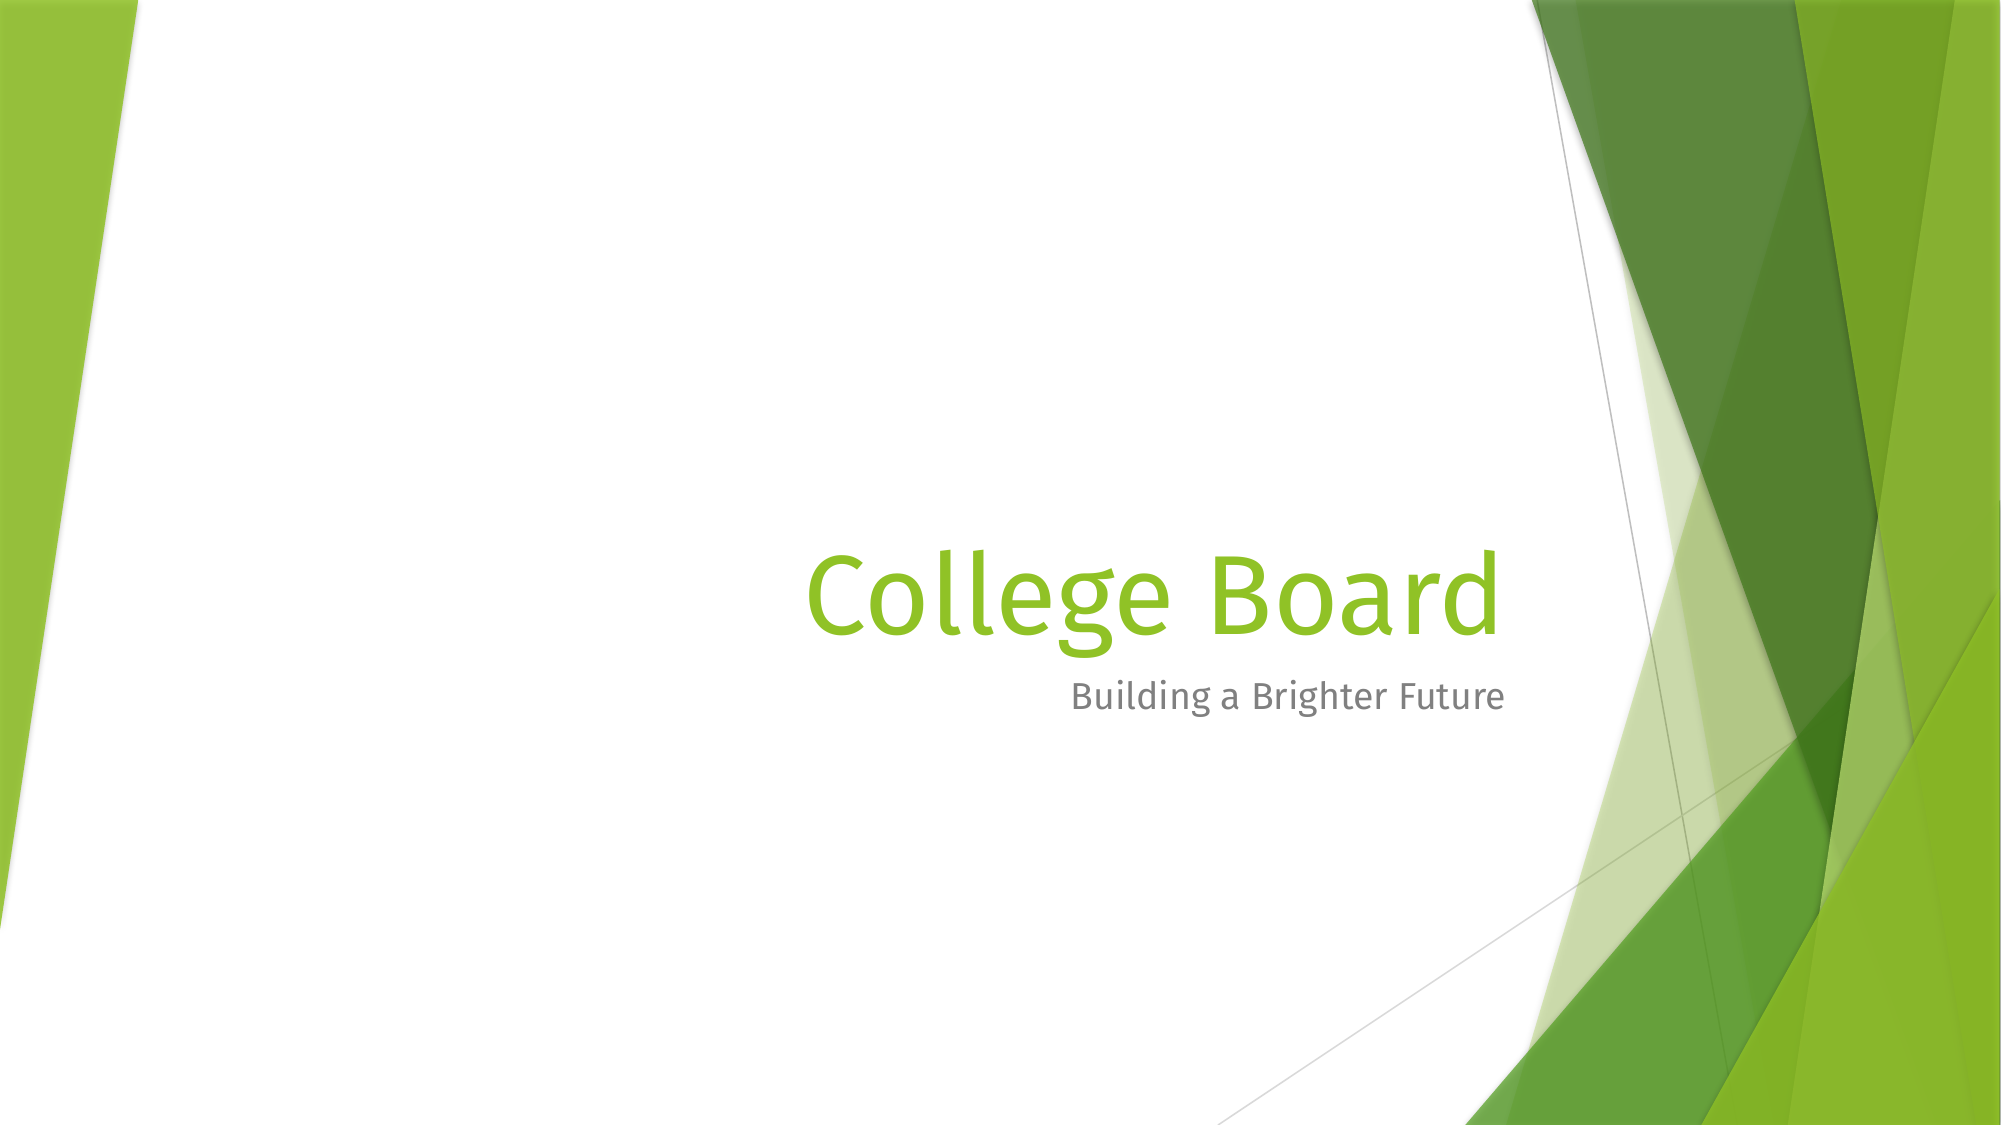

# College Board
Building a Brighter Future